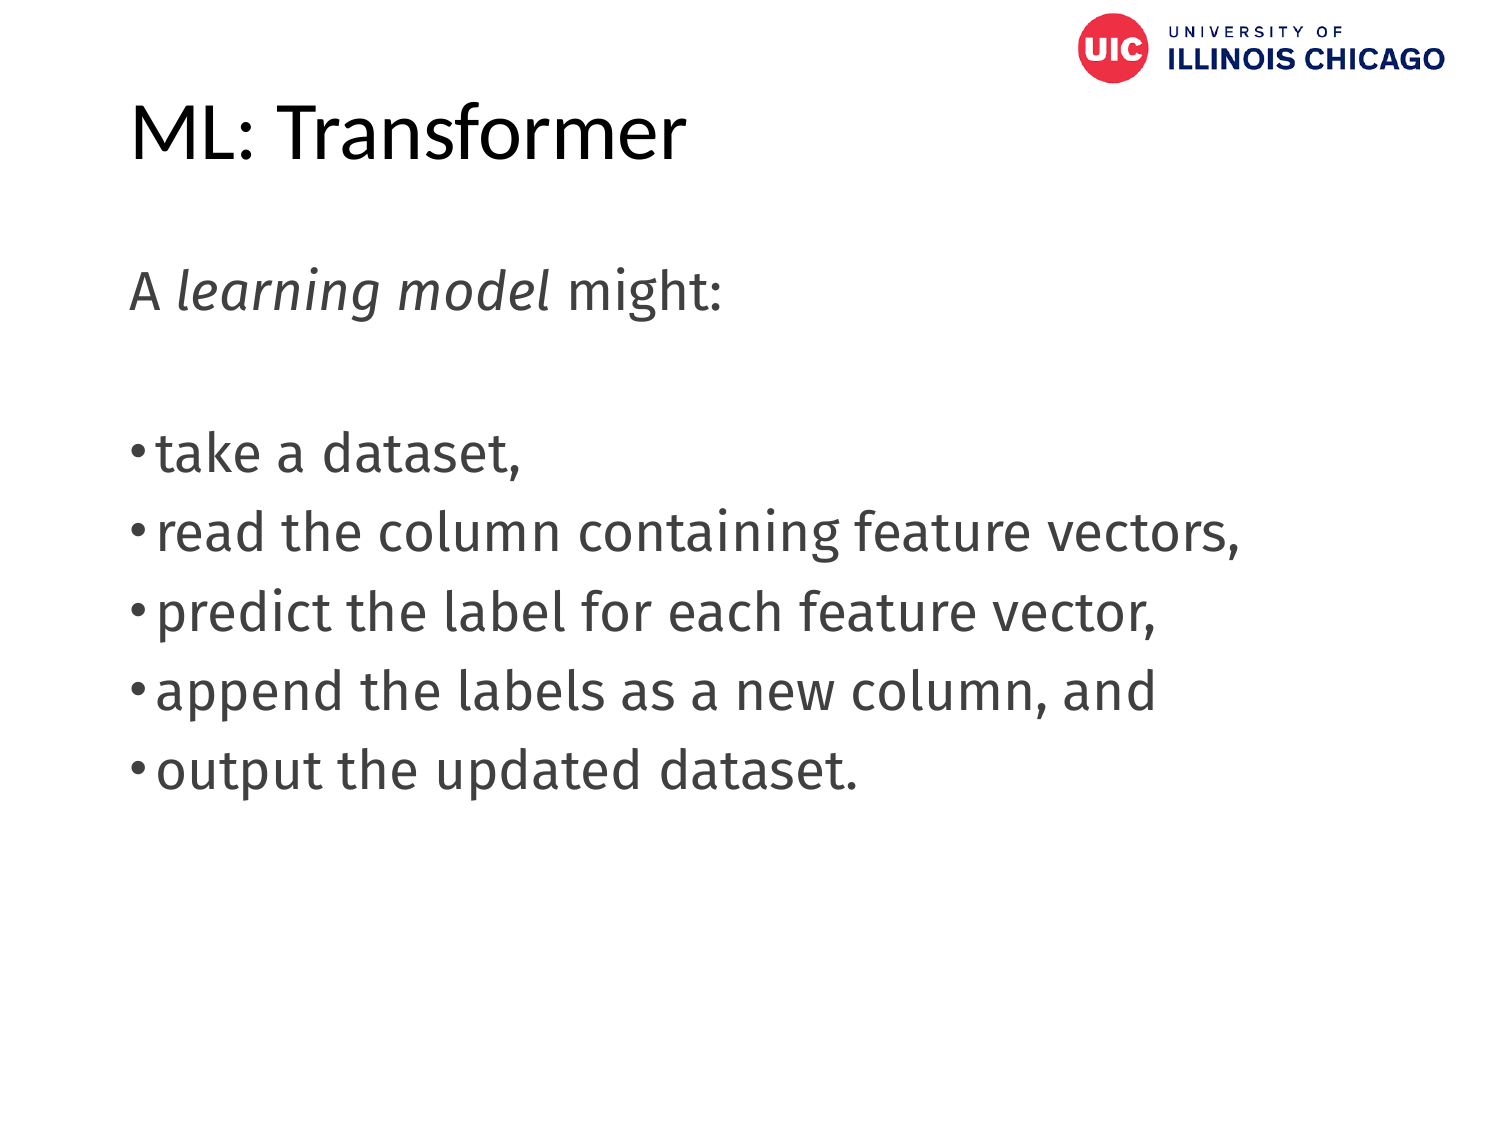

# ML: Transformer
A learning model might:

take a dataset,
read the column containing feature vectors,
predict the label for each feature vector,
append the labels as a new column, and
output the updated dataset.
105